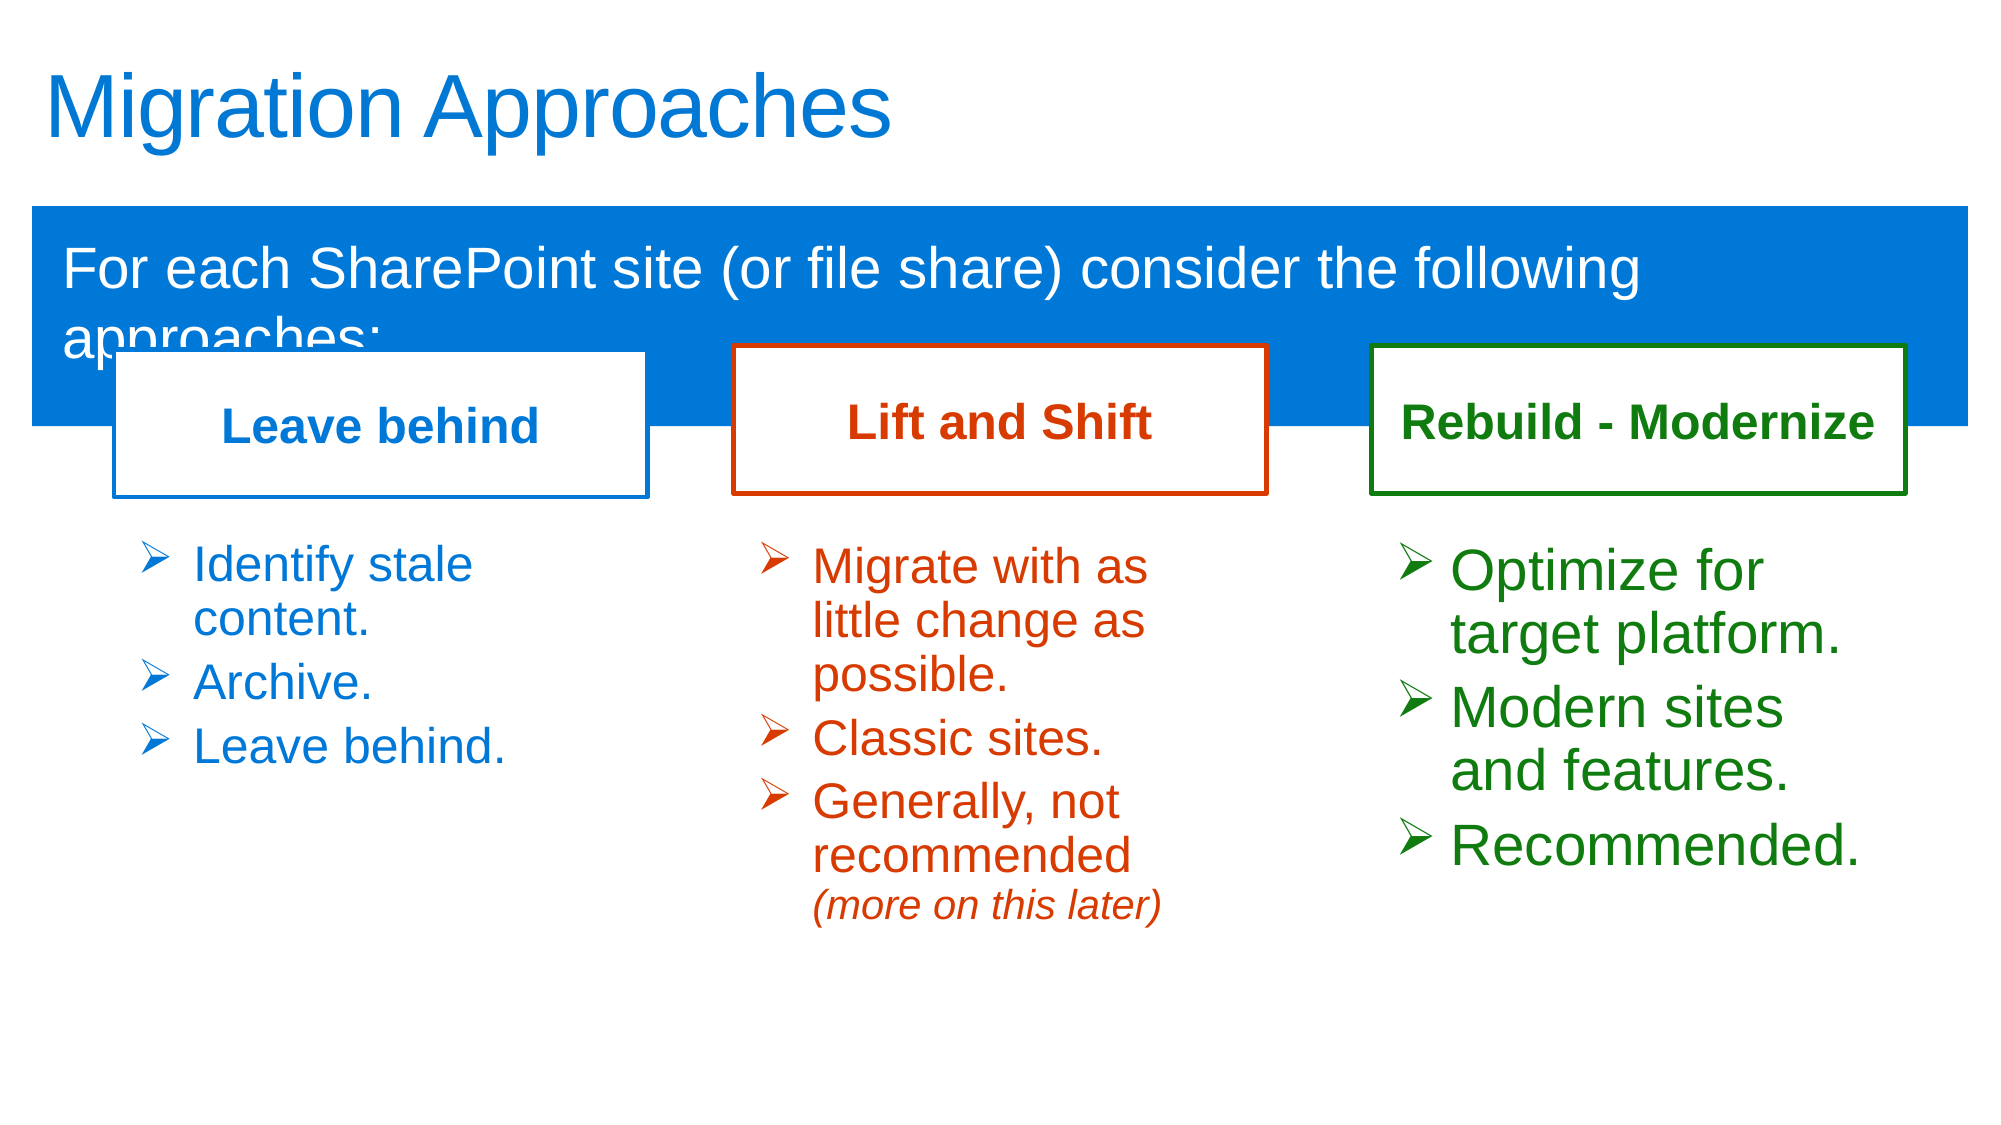

Migration Approaches
For each SharePoint site (or file share) consider the following approaches:
Rebuild - Modernize
Lift and Shift
Leave behind
Identify stale content.
Archive.
Leave behind.
Migrate with as little change as possible.
Classic sites.
Generally, not recommended (more on this later)
Optimize for target platform.
Modern sites and features.
Recommended.